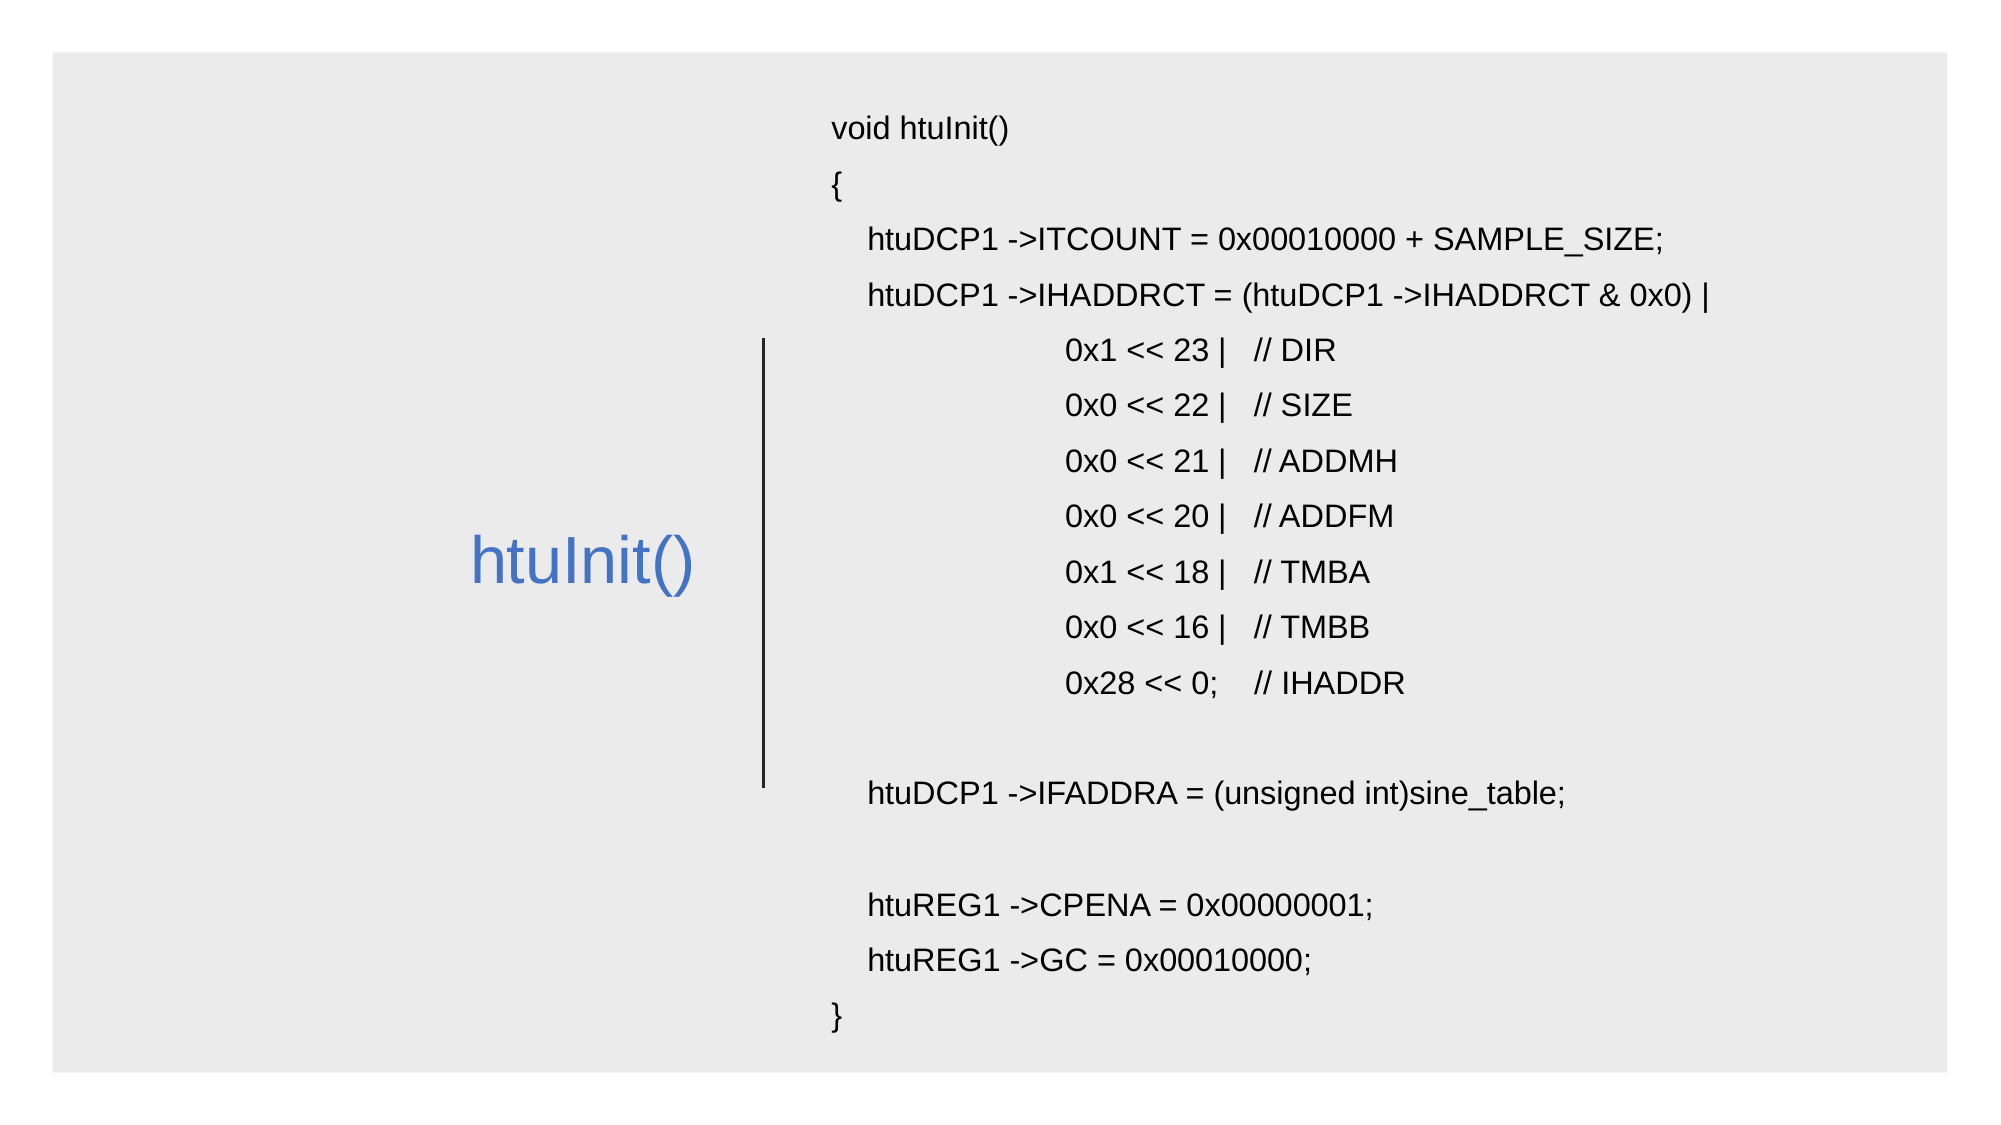

void htuInit()
{
    htuDCP1 ->ITCOUNT = 0x00010000 + SAMPLE_SIZE;
    htuDCP1 ->IHADDRCT = (htuDCP1 ->IHADDRCT & 0x0) |
                          0x1 << 23 |   // DIR
                          0x0 << 22 |   // SIZE
                          0x0 << 21 |   // ADDMH
                          0x0 << 20 |   // ADDFM
                          0x1 << 18 |   // TMBA
                          0x0 << 16 |   // TMBB
                          0x28 << 0;    // IHADDR

    htuDCP1 ->IFADDRA = (unsigned int)sine_table;

    htuREG1 ->CPENA = 0x00000001;
    htuREG1 ->GC = 0x00010000;
}
# htuInit()